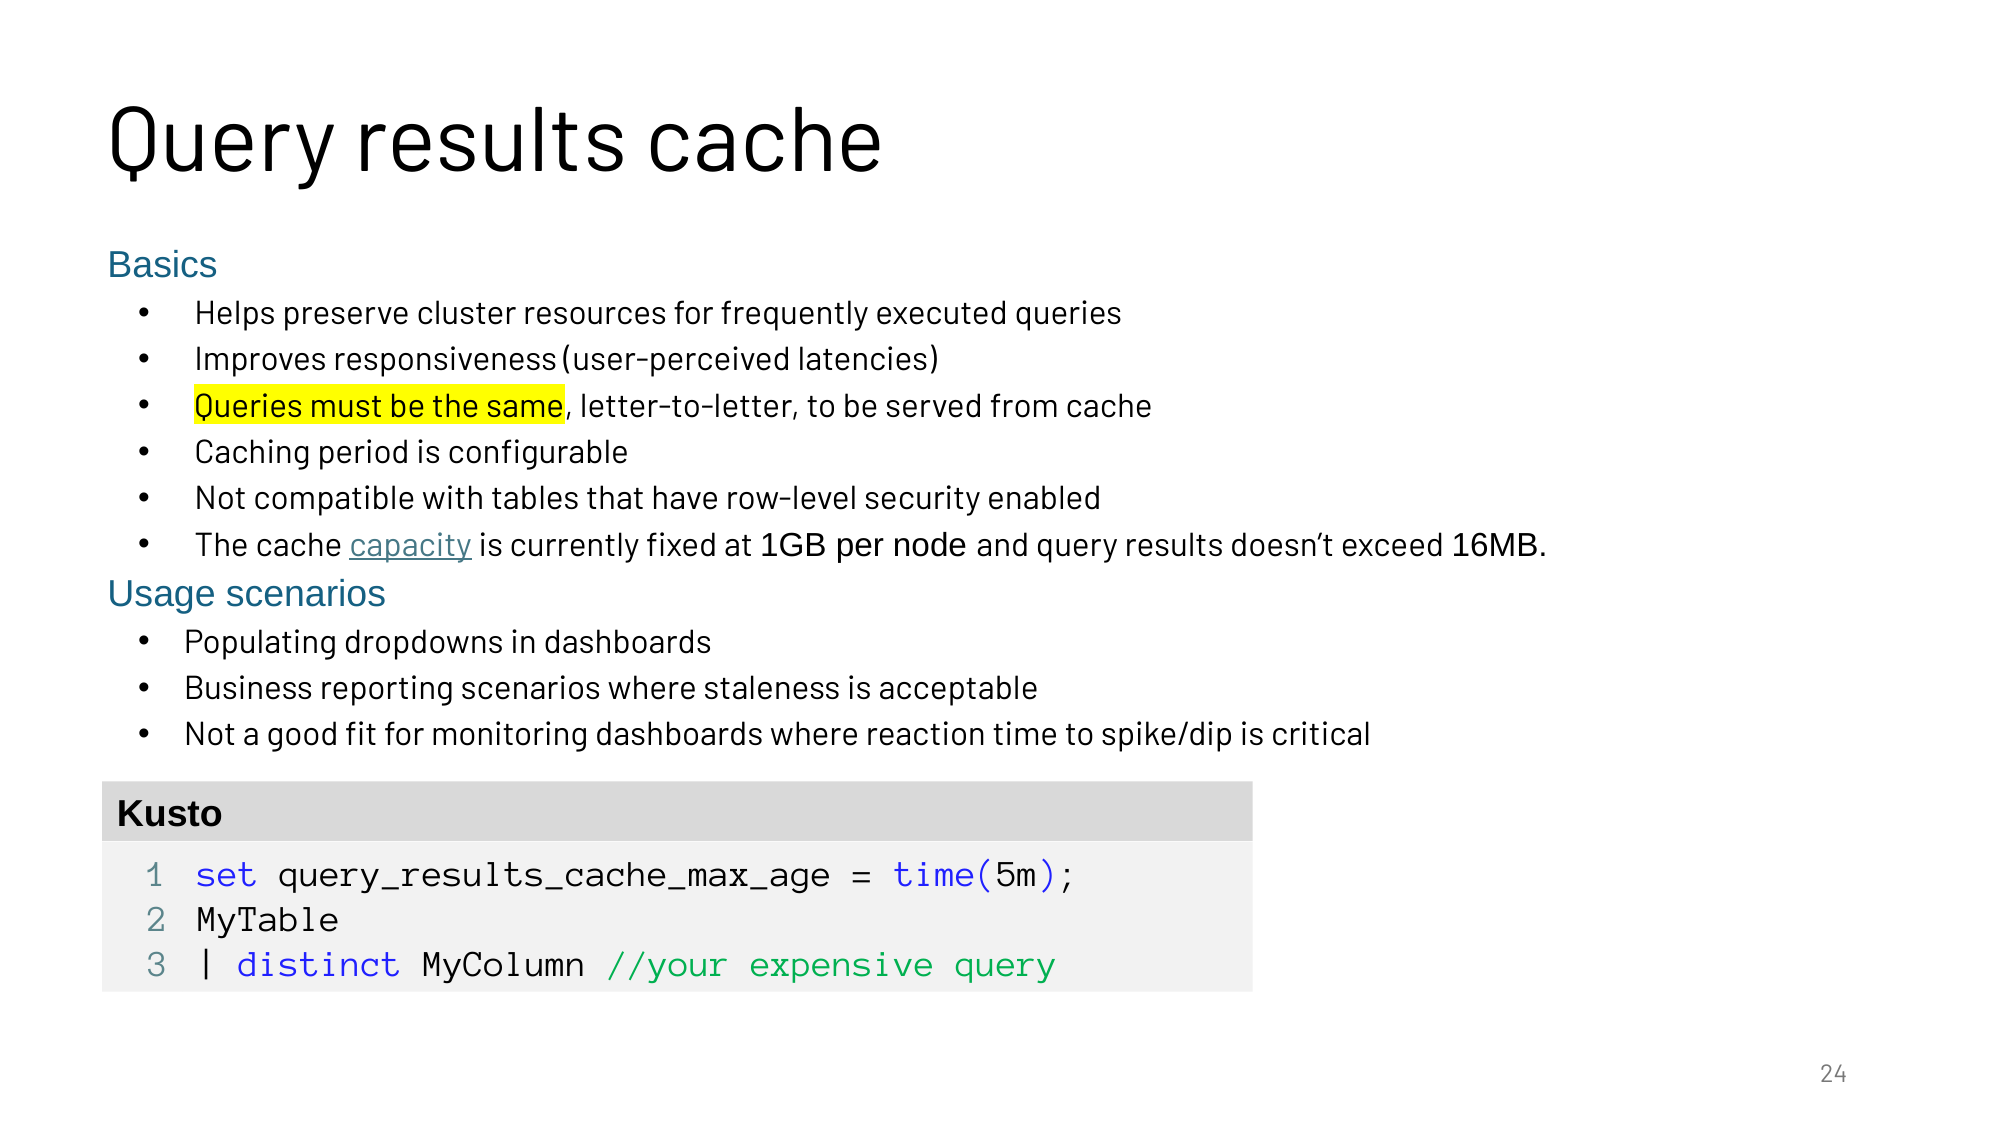

# Query results cache
Basics
Helps preserve cluster resources for frequently executed queries
Improves responsiveness (user-perceived latencies)
Queries must be the same, letter-to-letter, to be served from cache
Caching period is configurable
Not compatible with tables that have row-level security enabled
The cache capacity is currently fixed at 1GB per node and query results doesn’t exceed 16MB.
Usage scenarios
Populating dropdowns in dashboards
Business reporting scenarios where staleness is acceptable
Not a good fit for monitoring dashboards where reaction time to spike/dip is critical
Kusto
1
2
3
set query_results_cache_max_age = time(5m);
MyTable
| distinct MyColumn //your expensive query
24